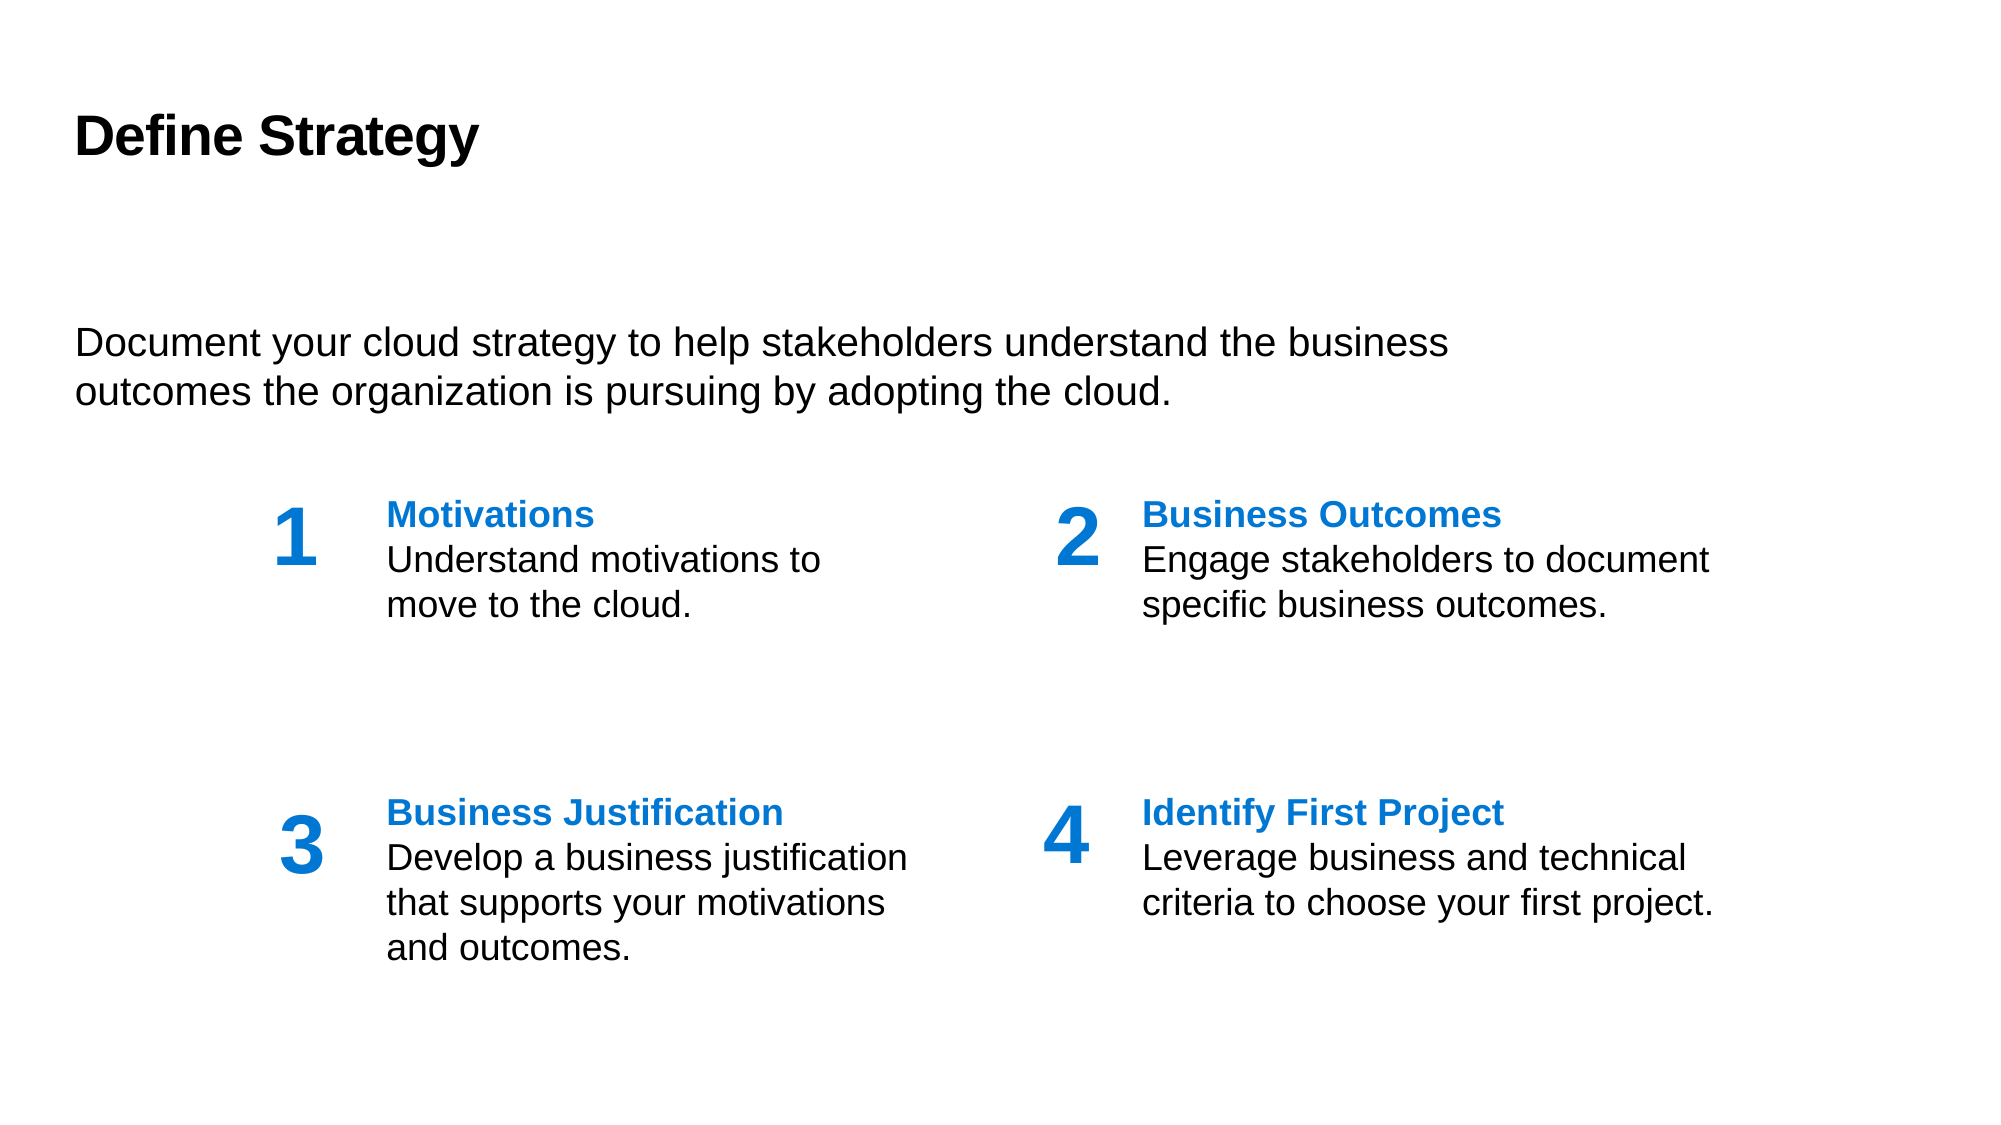

# Define Strategy
Document your cloud strategy to help stakeholders understand the business outcomes the organization is pursuing by adopting the cloud.
1
2
Motivations
Understand motivations to move to the cloud.
Business Outcomes
Engage stakeholders to document specific business outcomes.
Business Justification
Develop a business justification that supports your motivations and outcomes.
4
Identify First Project
Leverage business and technical criteria to choose your first project.
3